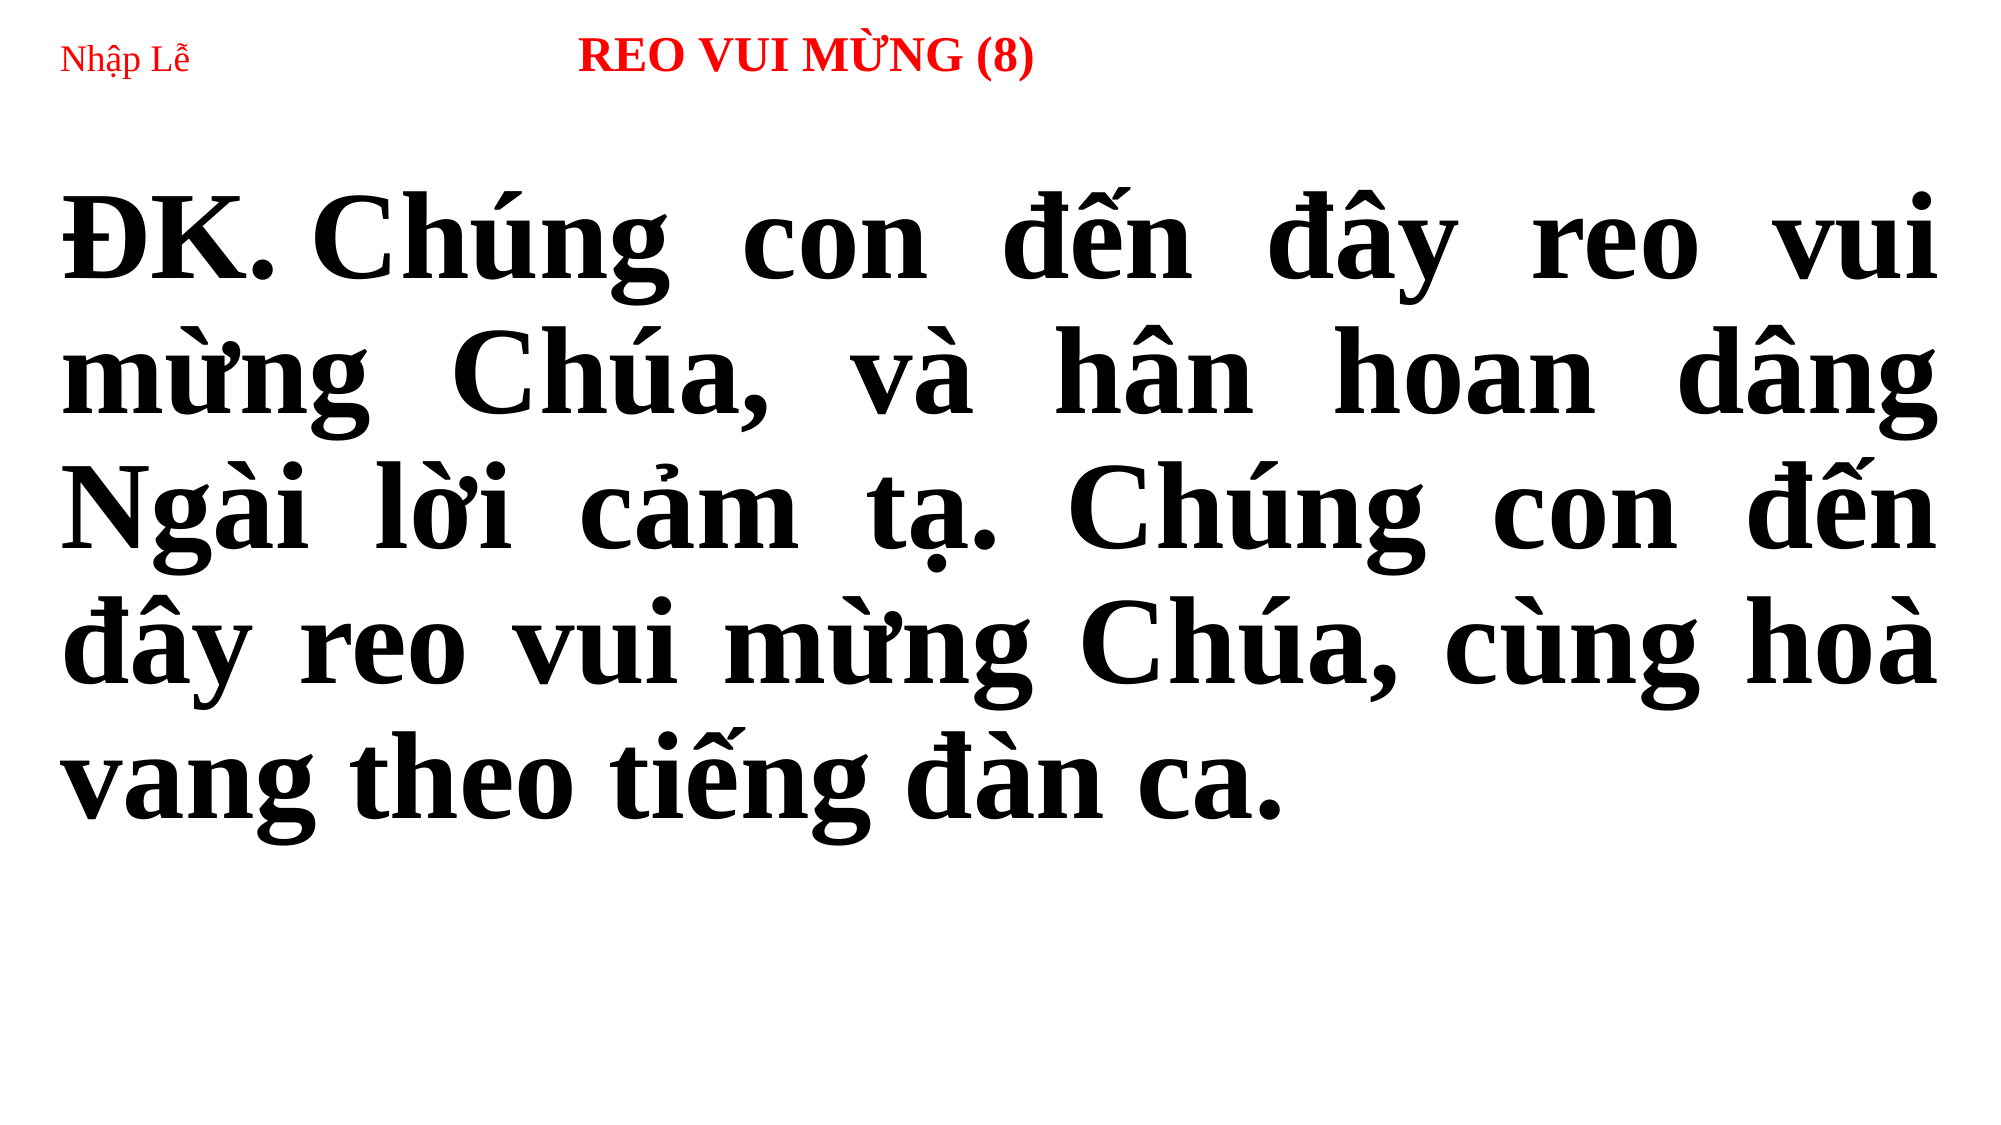

# Nhập Lễ              	                       REO VUI MỪNG (8)
ĐK. Chúng con đến đây reo vui mừng Chúa, và hân hoan dâng Ngài lời cảm tạ. Chúng con đến đây reo vui mừng Chúa, cùng hoà vang theo tiếng đàn ca.